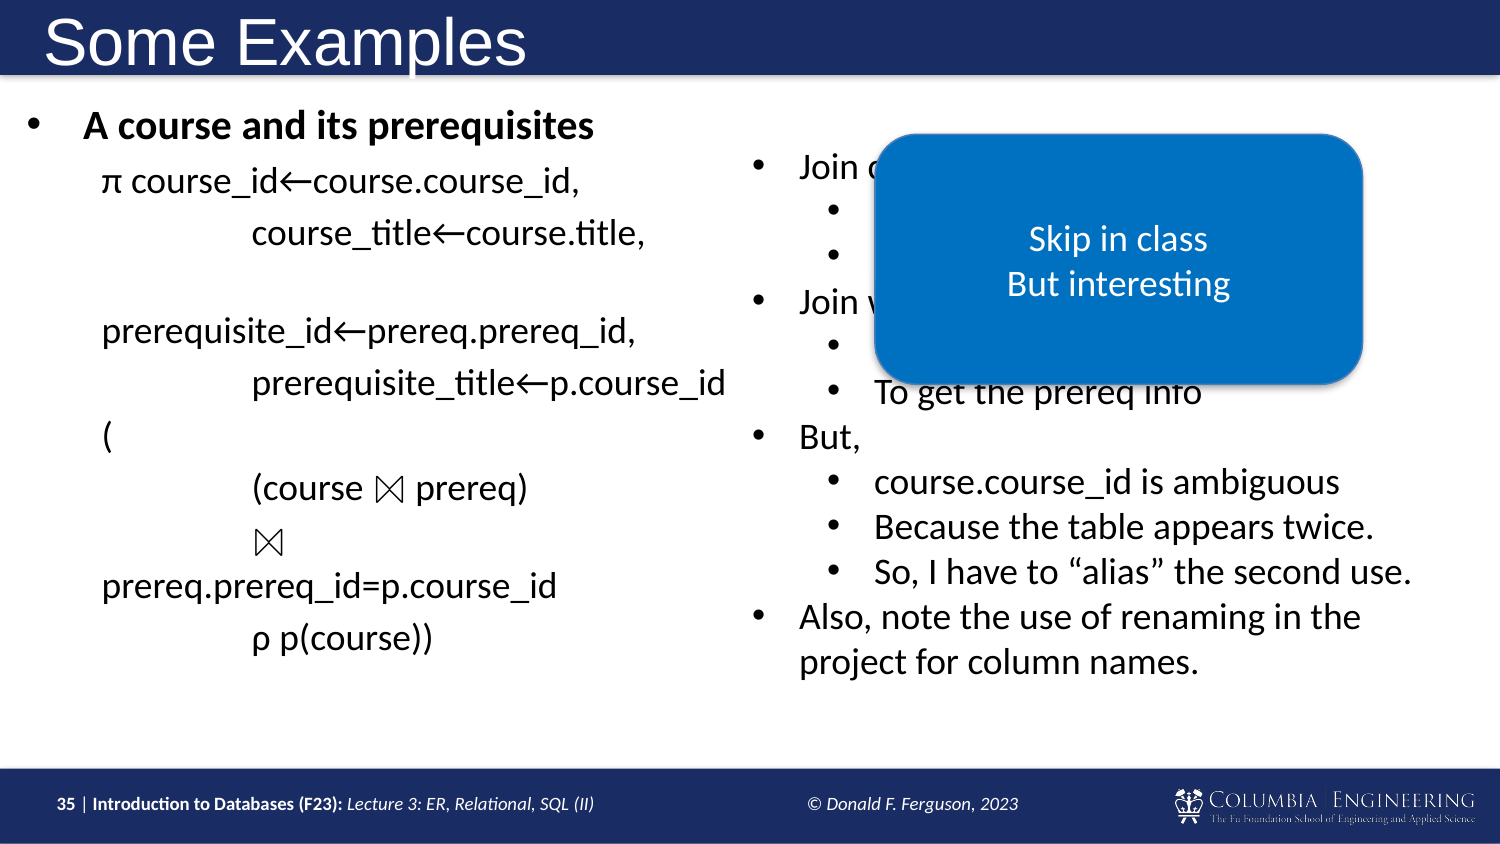

# Some Examples
A course and its prerequisites
π course_id←course.course_id,
	course_title←course.title,
	prerequisite_id←prereq.prereq_id,
	prerequisite_title←p.course_id
(
	(course ⨝ prereq)
	⨝ prereq.prereq_id=p.course_id
	ρ p(course))
Join course and prereq to get
course info
prereq_id
Join with
course using prereq_id
To get the prereq info
But,
course.course_id is ambiguous
Because the table appears twice.
So, I have to “alias” the second use.
Also, note the use of renaming in the
project for column names.
Skip in class
But interesting